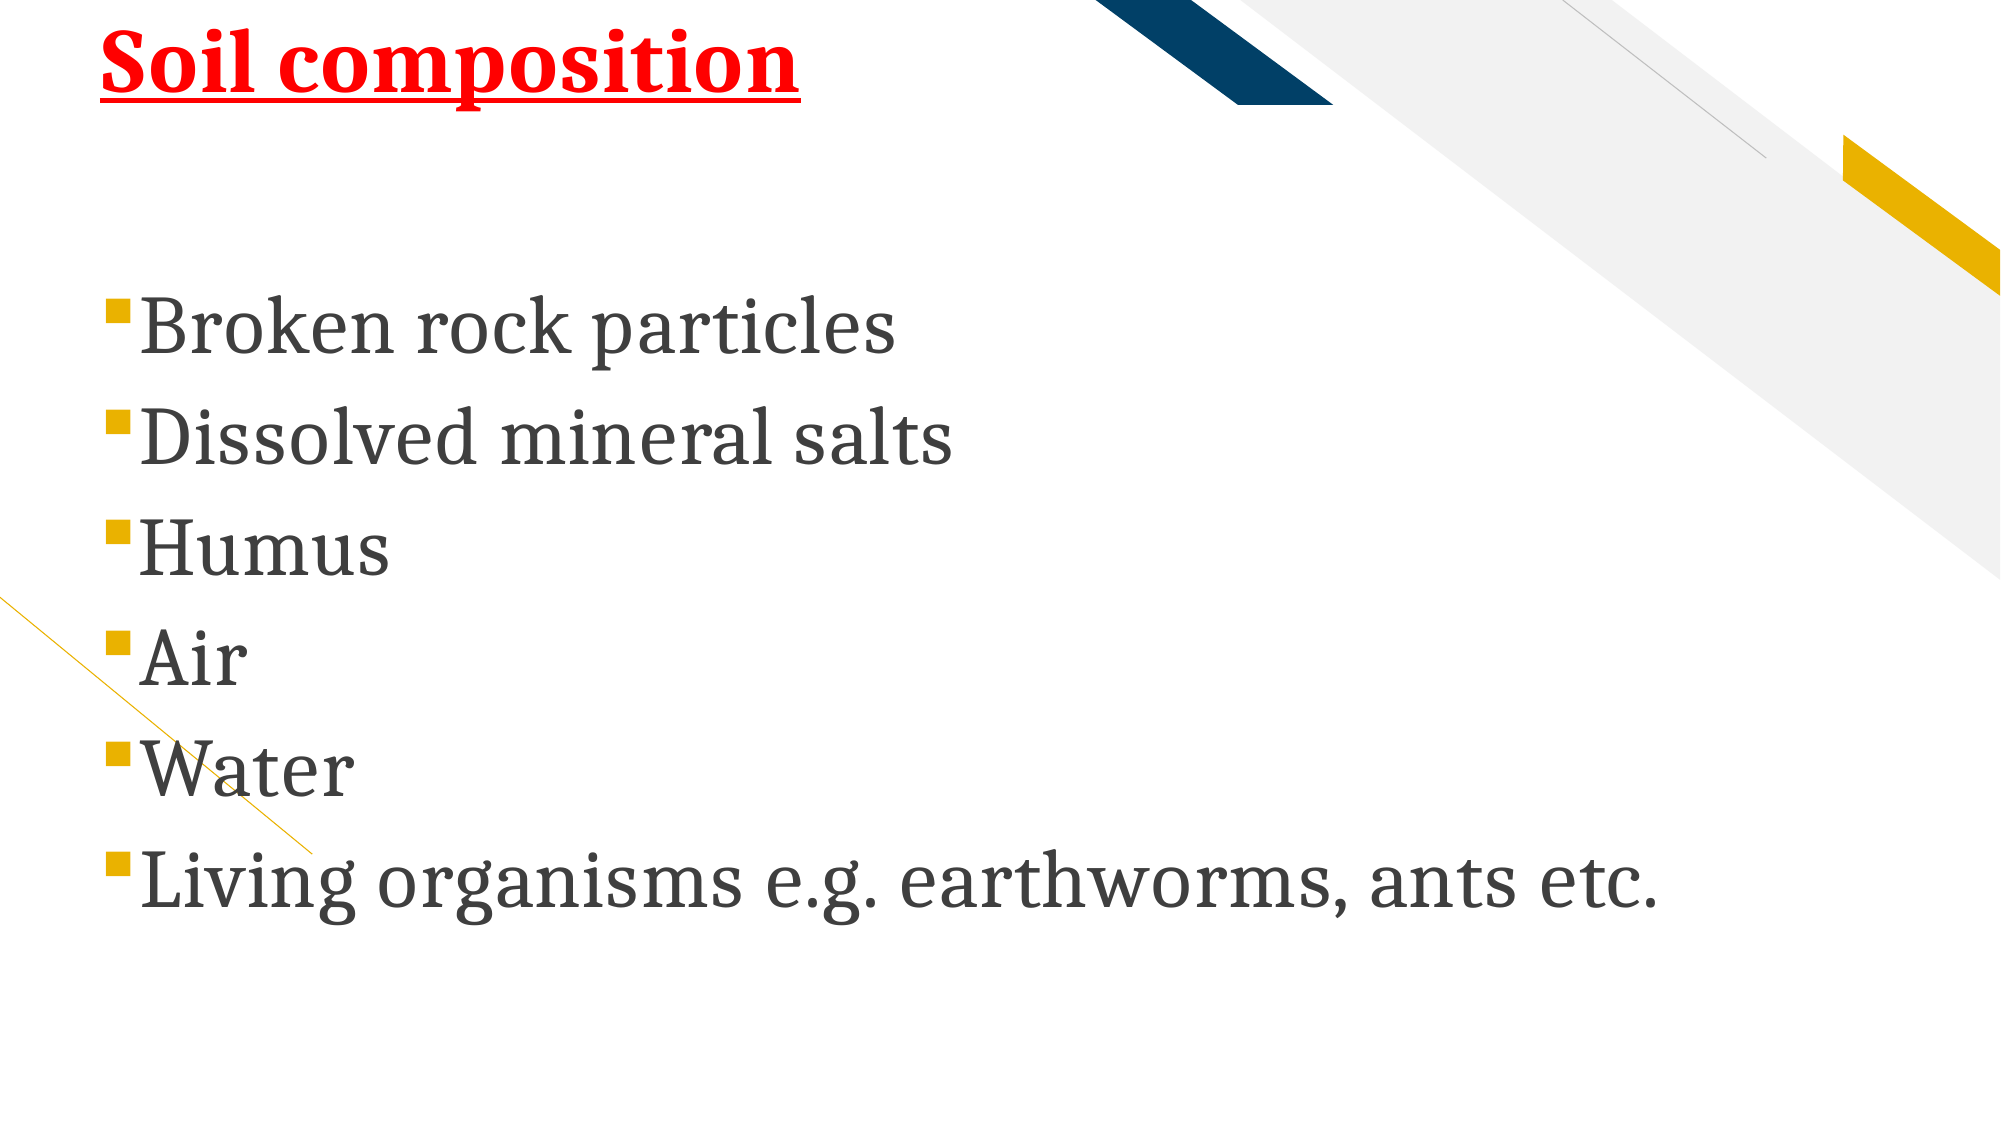

# Soil composition
Broken rock particles
Dissolved mineral salts
Humus
Air
Water
Living organisms e.g. earthworms, ants etc.